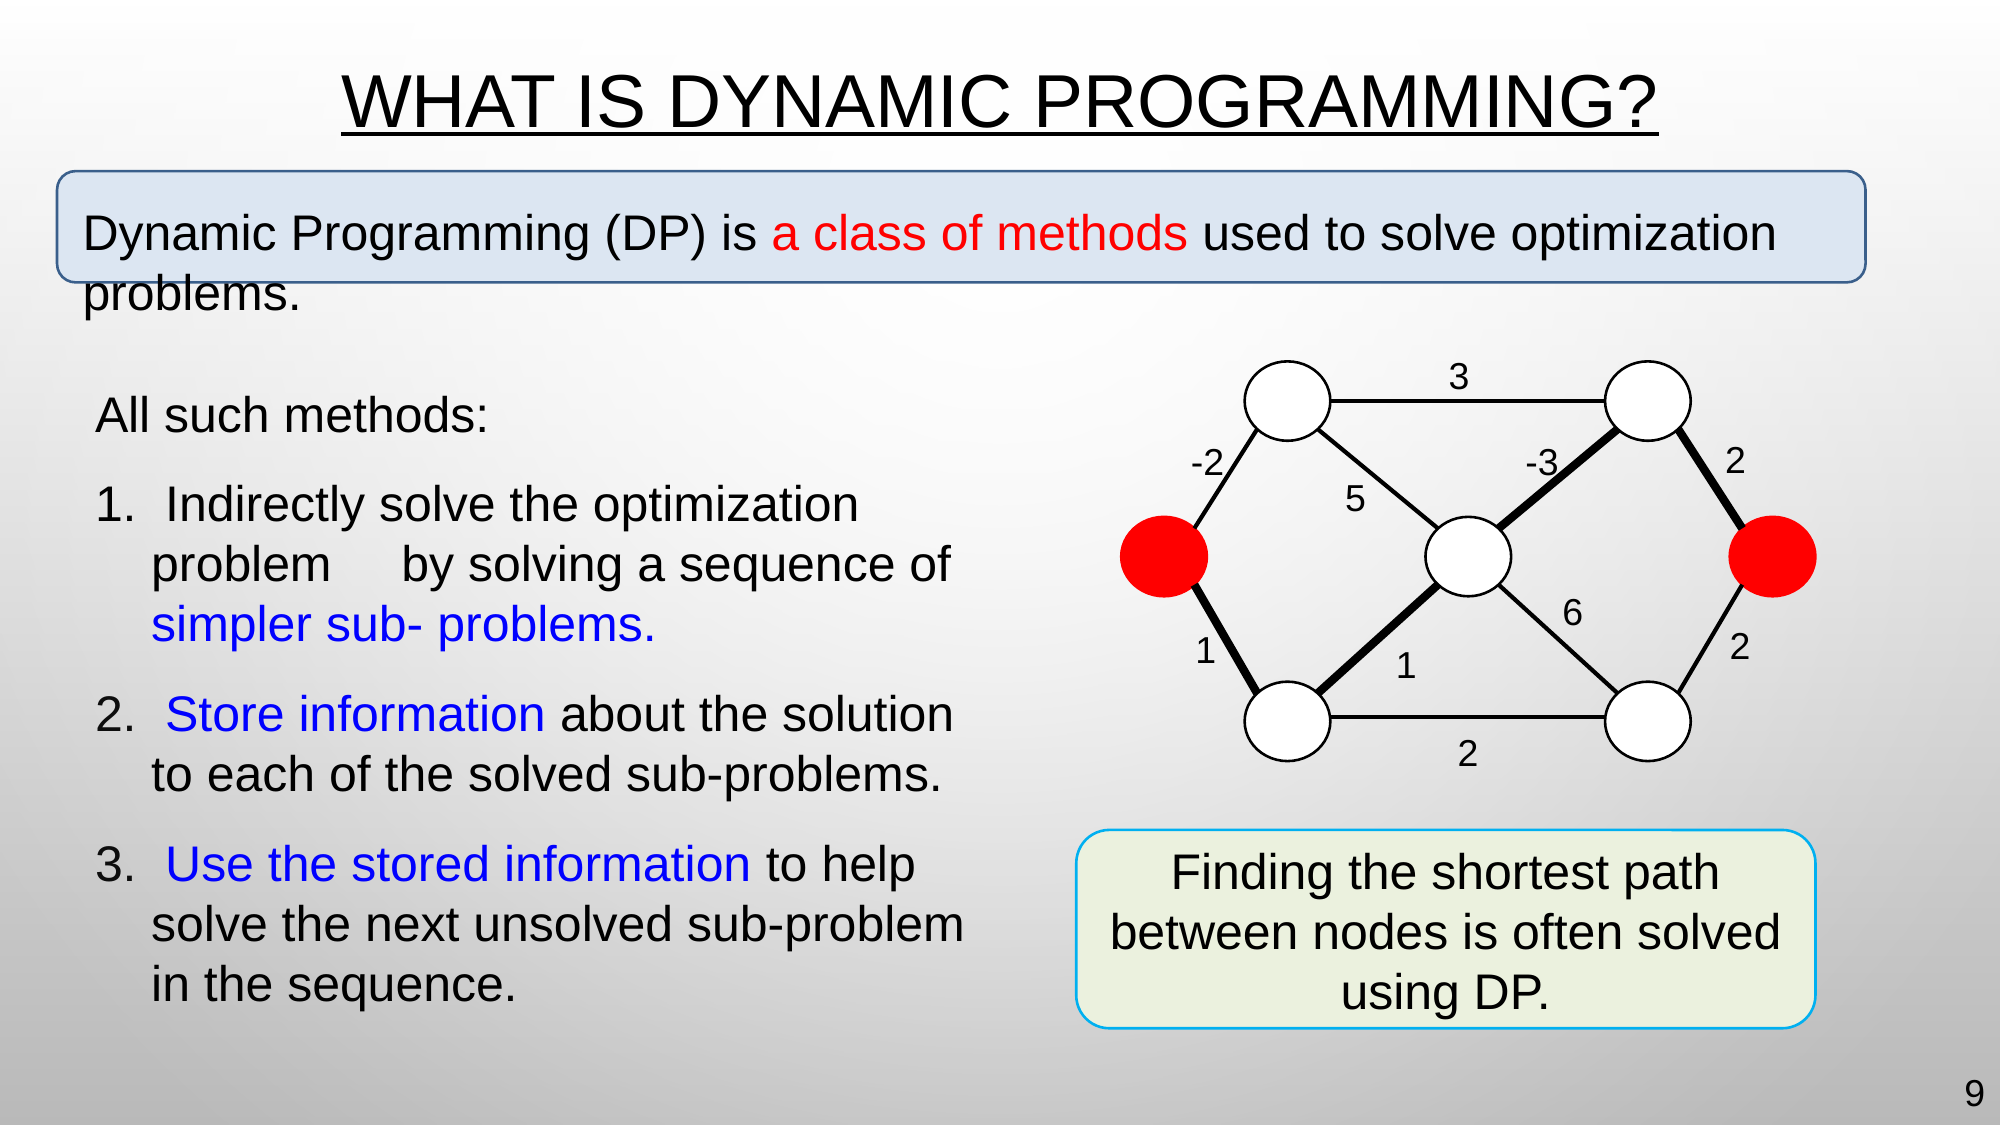

# What is Dynamic Programming?

Dynamic Programming (DP) is a class of methods used to solve optimization problems.
3

2
-2
-3
5

6
2
1
1

2
All such methods:

 Indirectly solve the optimization problem     by solving a sequence of simpler sub- problems.

 Store information about the solution to each of the solved sub-problems.

 Use the stored information to help solve the next unsolved sub-problem in the sequence.
Finding the shortest path between nodes is often solved using DP.
9